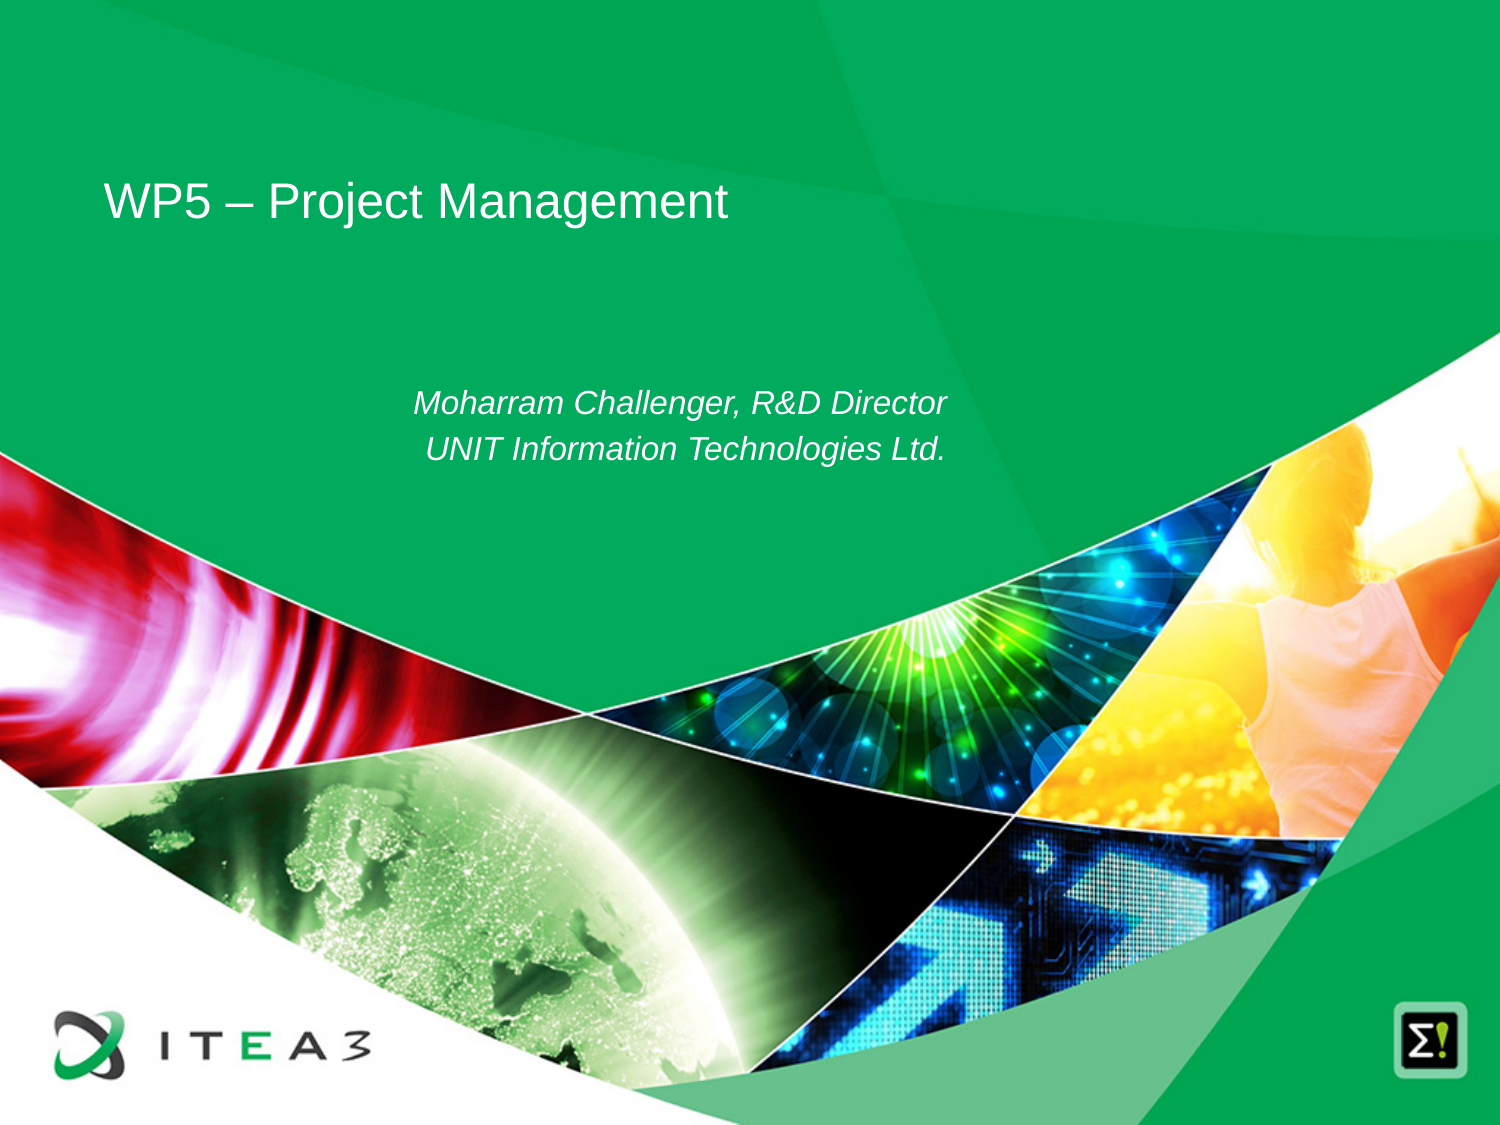

WP5 – Project Management
Moharram Challenger, R&D Director
UNIT Information Technologies Ltd.